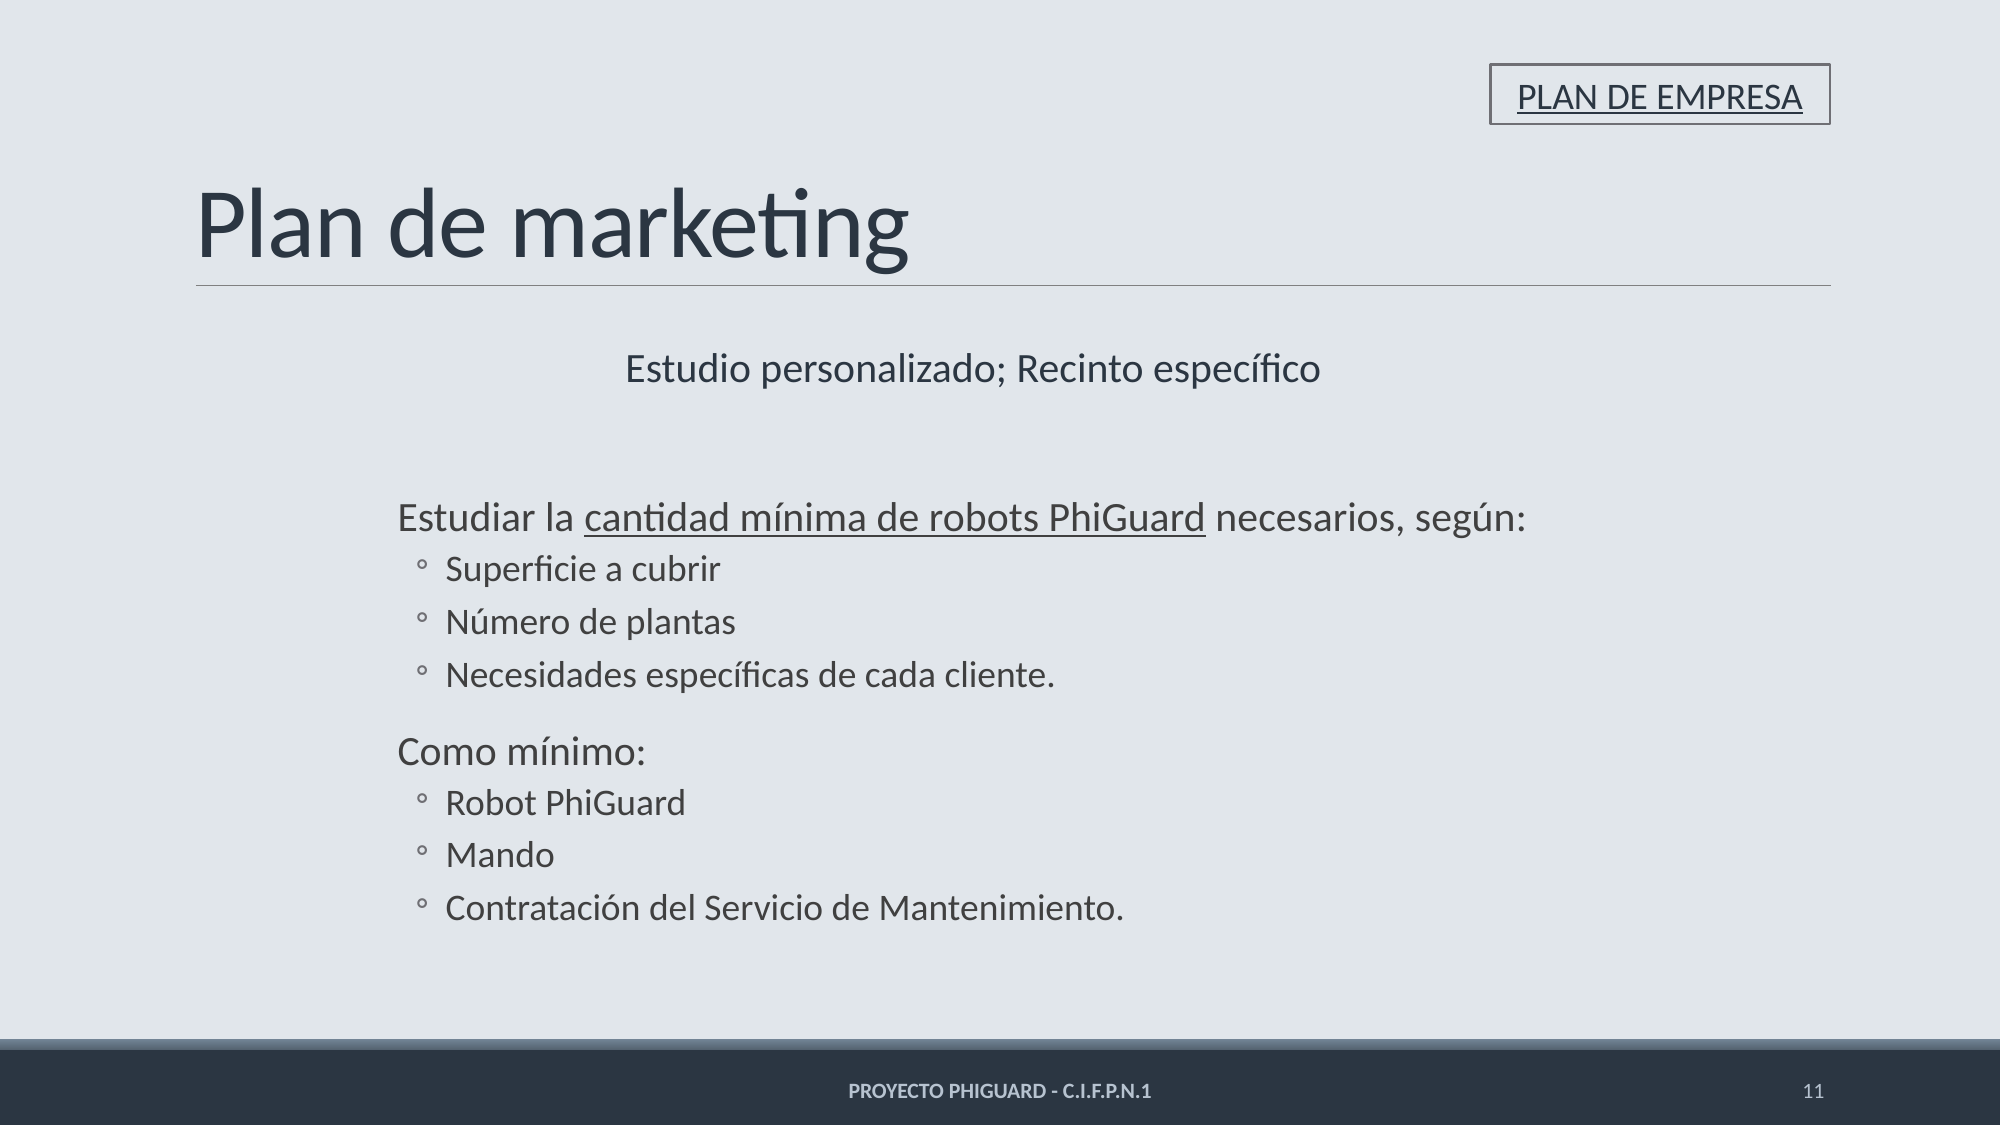

# Plan de marketing
PLAN DE EMPRESA
Estudio personalizado; Recinto específico
Estudiar la cantidad mínima de robots PhiGuard necesarios, según:
Superficie a cubrir
Número de plantas
Necesidades específicas de cada cliente.
Como mínimo:
Robot PhiGuard
Mando
Contratación del Servicio de Mantenimiento.

Proyecto PhiGuard - C.I.F.P.N.1
11